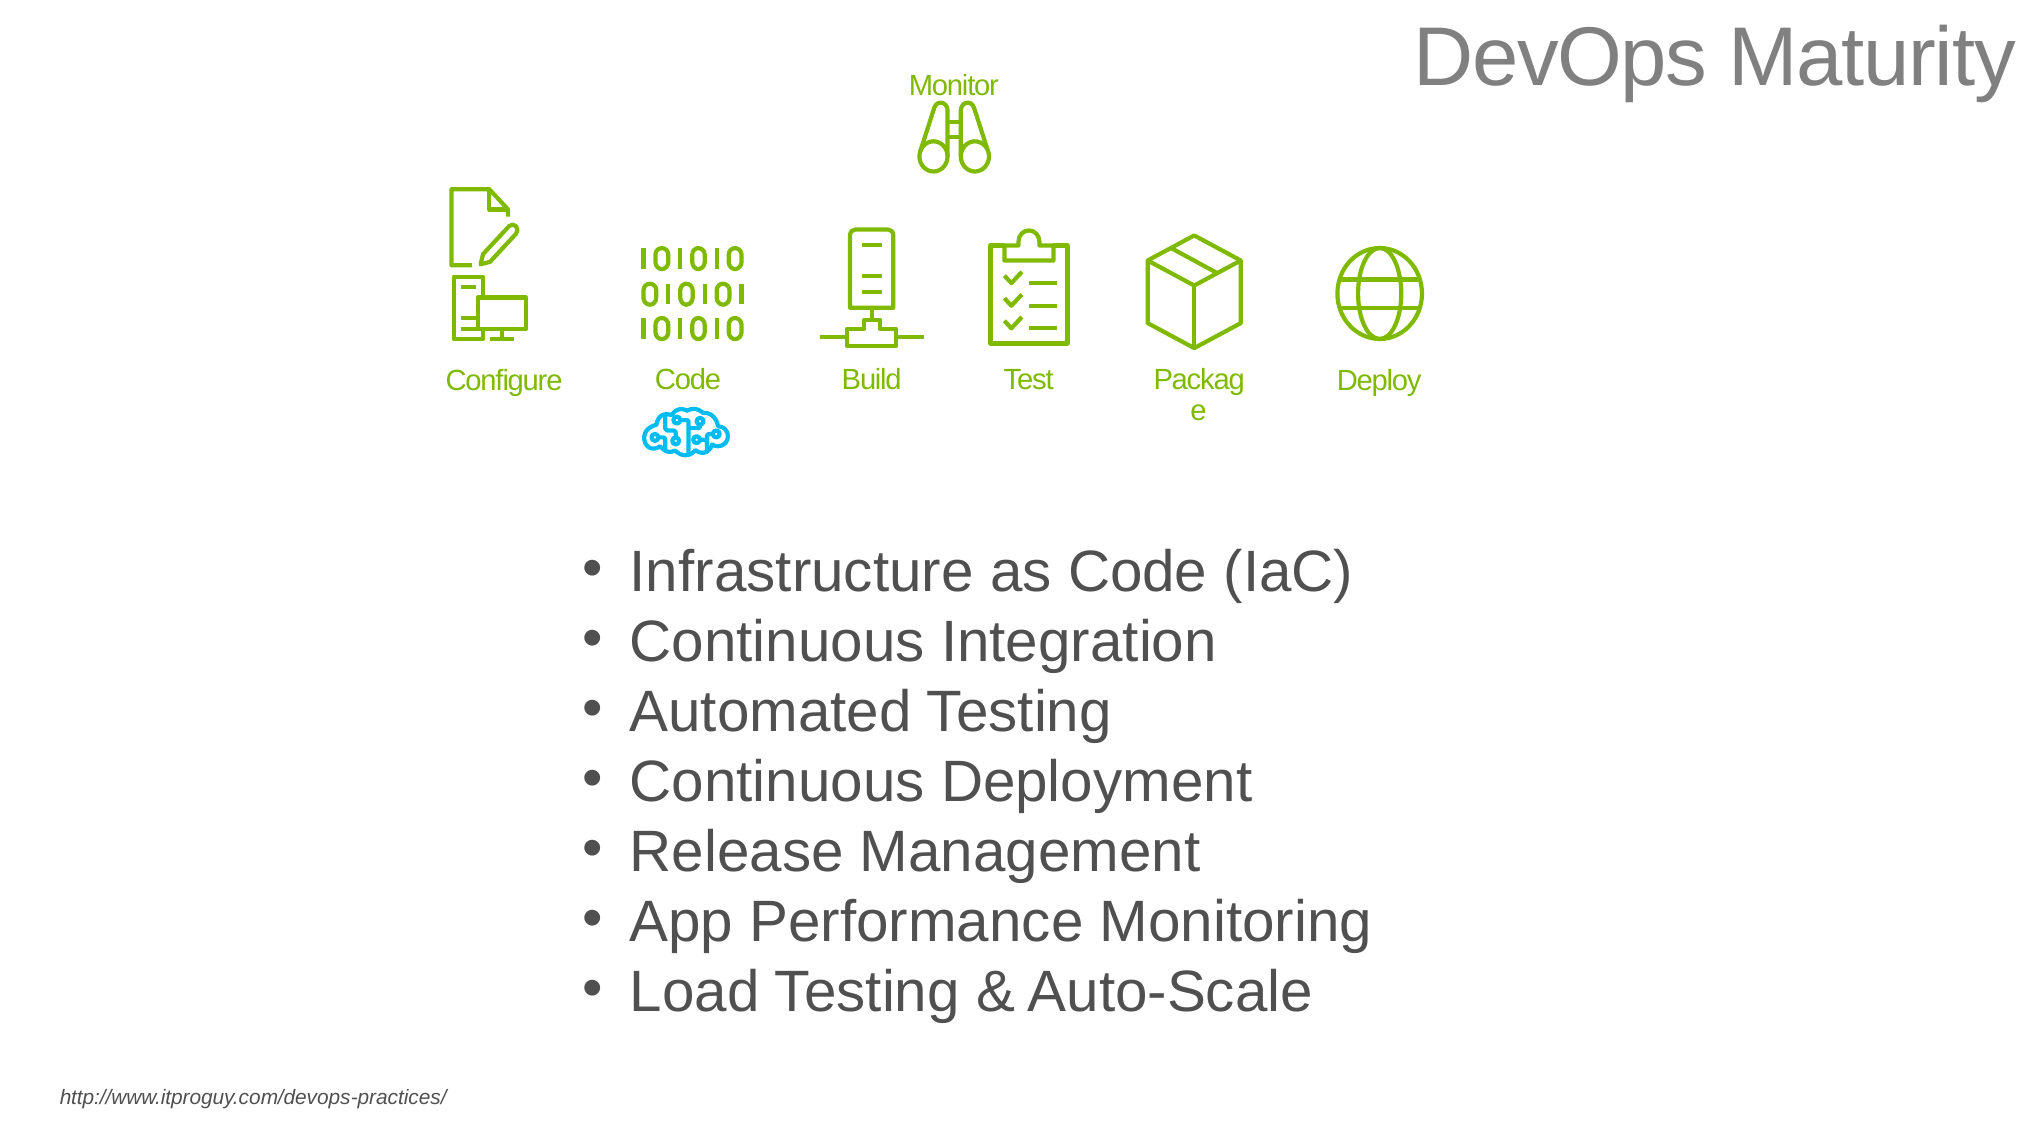

# DevOps Maturity
Monitor

Configure

Build

Test

Package

Code

Deploy

Infrastructure as Code (IaC)
Continuous Integration
Automated Testing
Continuous Deployment
Release Management
App Performance Monitoring
Load Testing & Auto-Scale
http://www.itproguy.com/devops-practices/